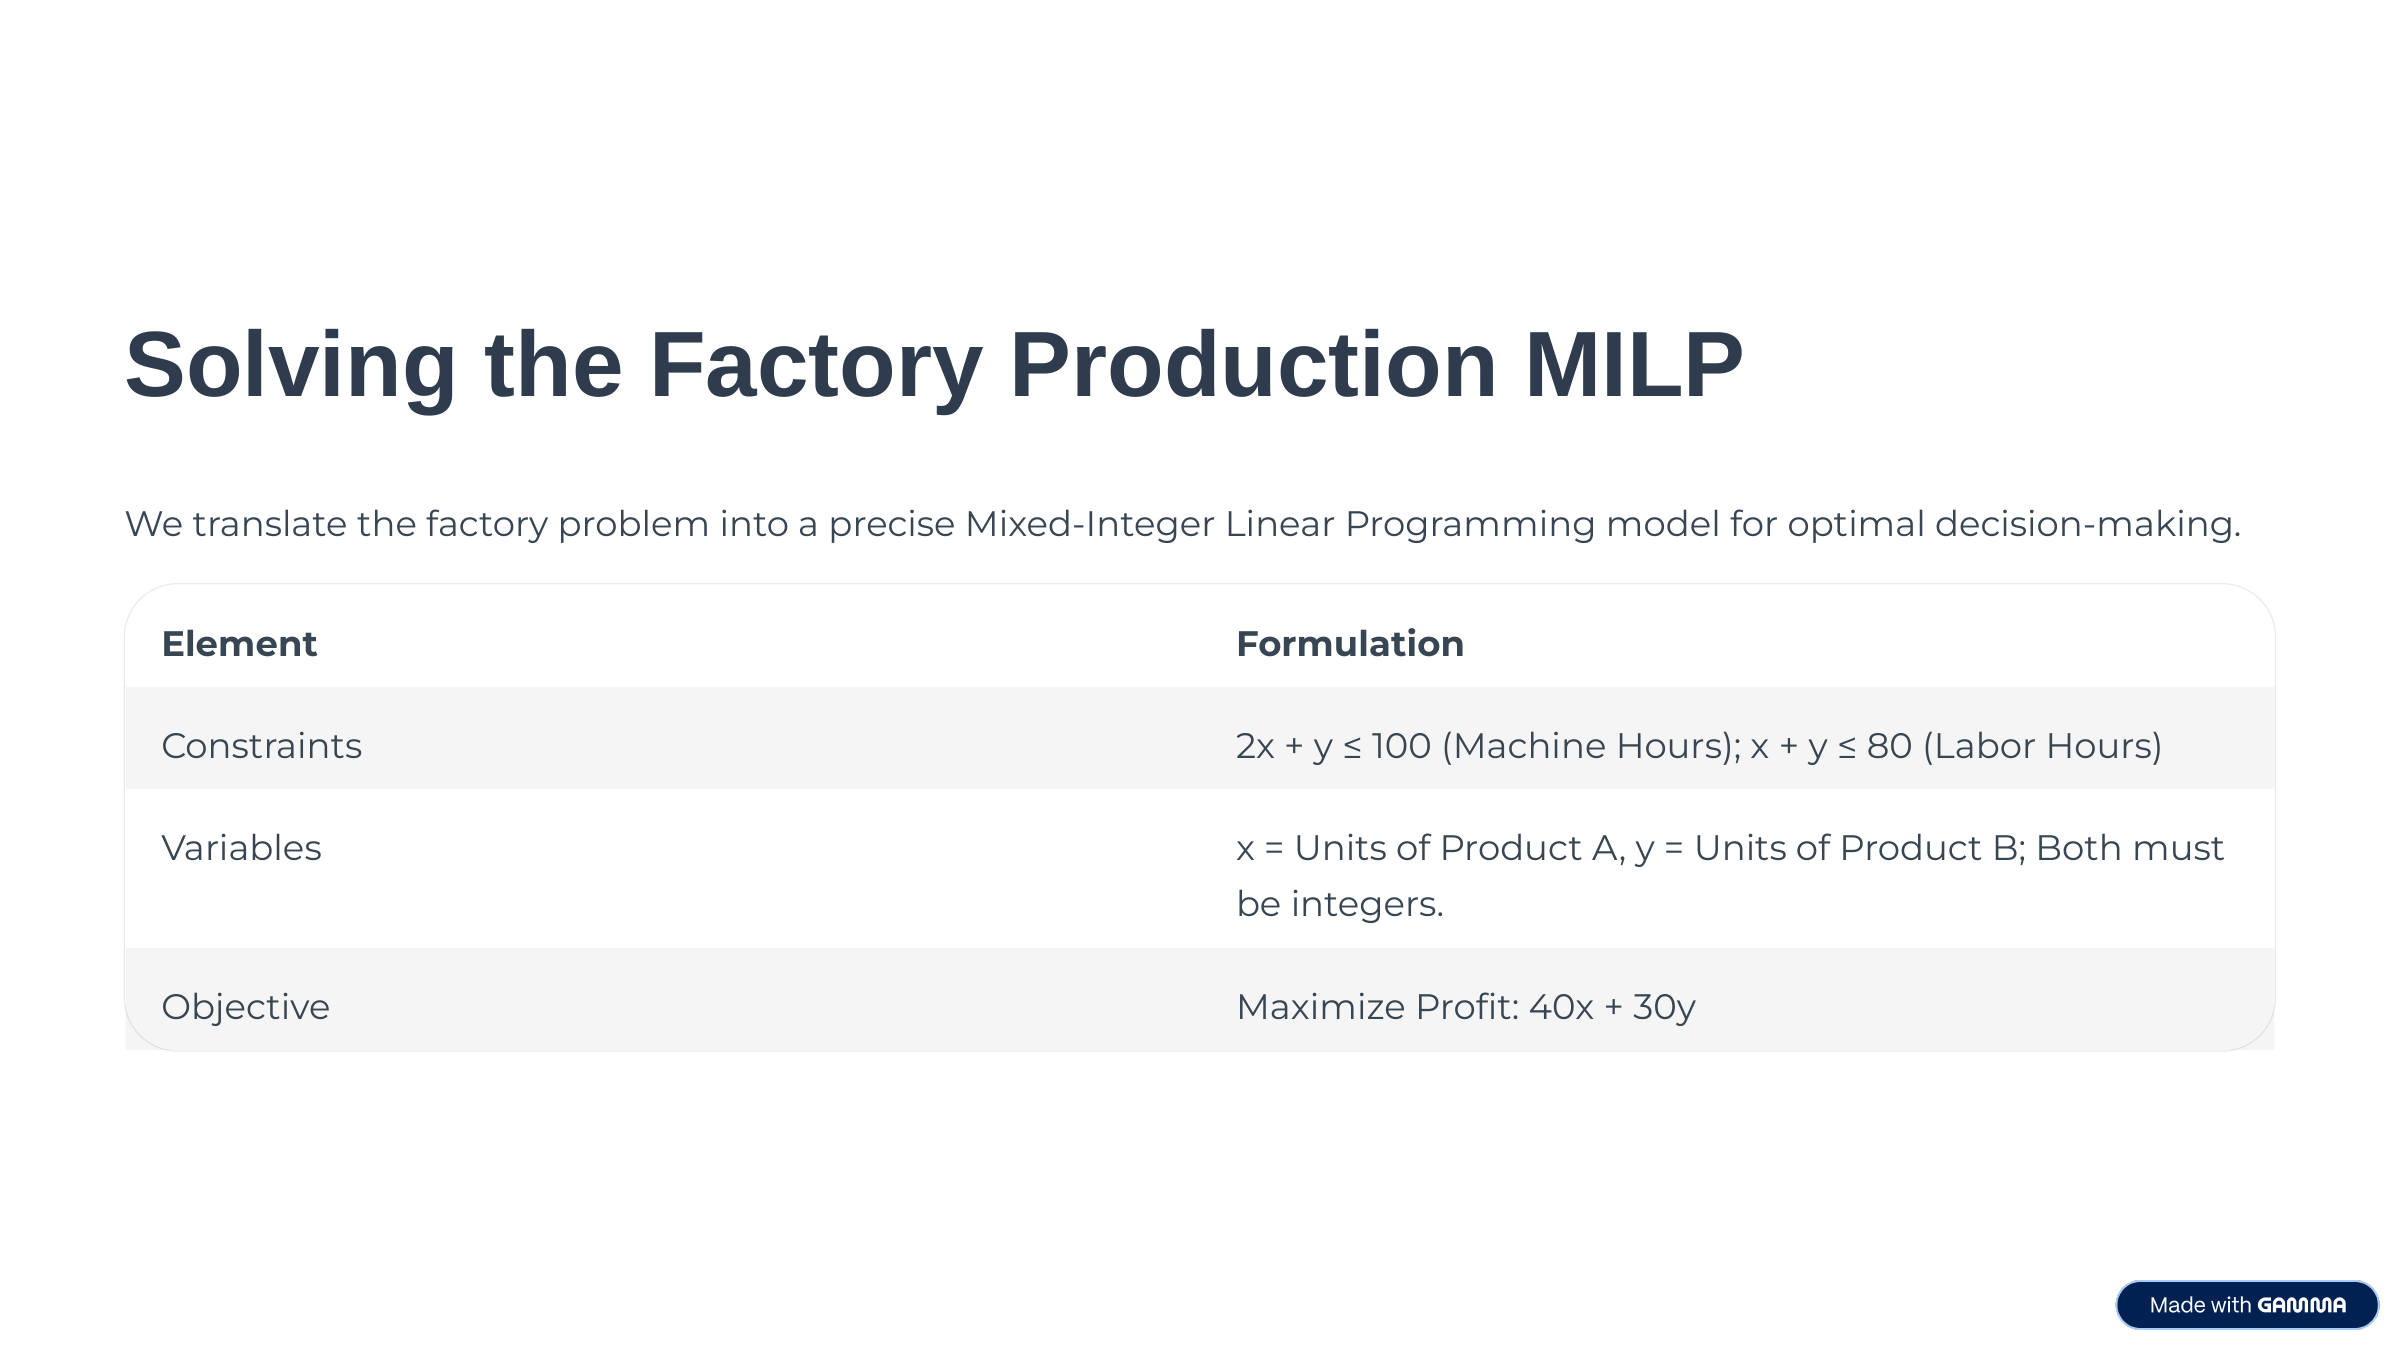

Solving the Factory Production MILP
We translate the factory problem into a precise Mixed-Integer Linear Programming model for optimal decision-making.

Element
Formulation

Constraints
2x + y ≤ 100 (Machine Hours); x + y ≤ 80 (Labor Hours)

Variables
x = Units of Product A, y = Units of Product B; Both must be integers.

Objective
Maximize Profit: 40x + 30y